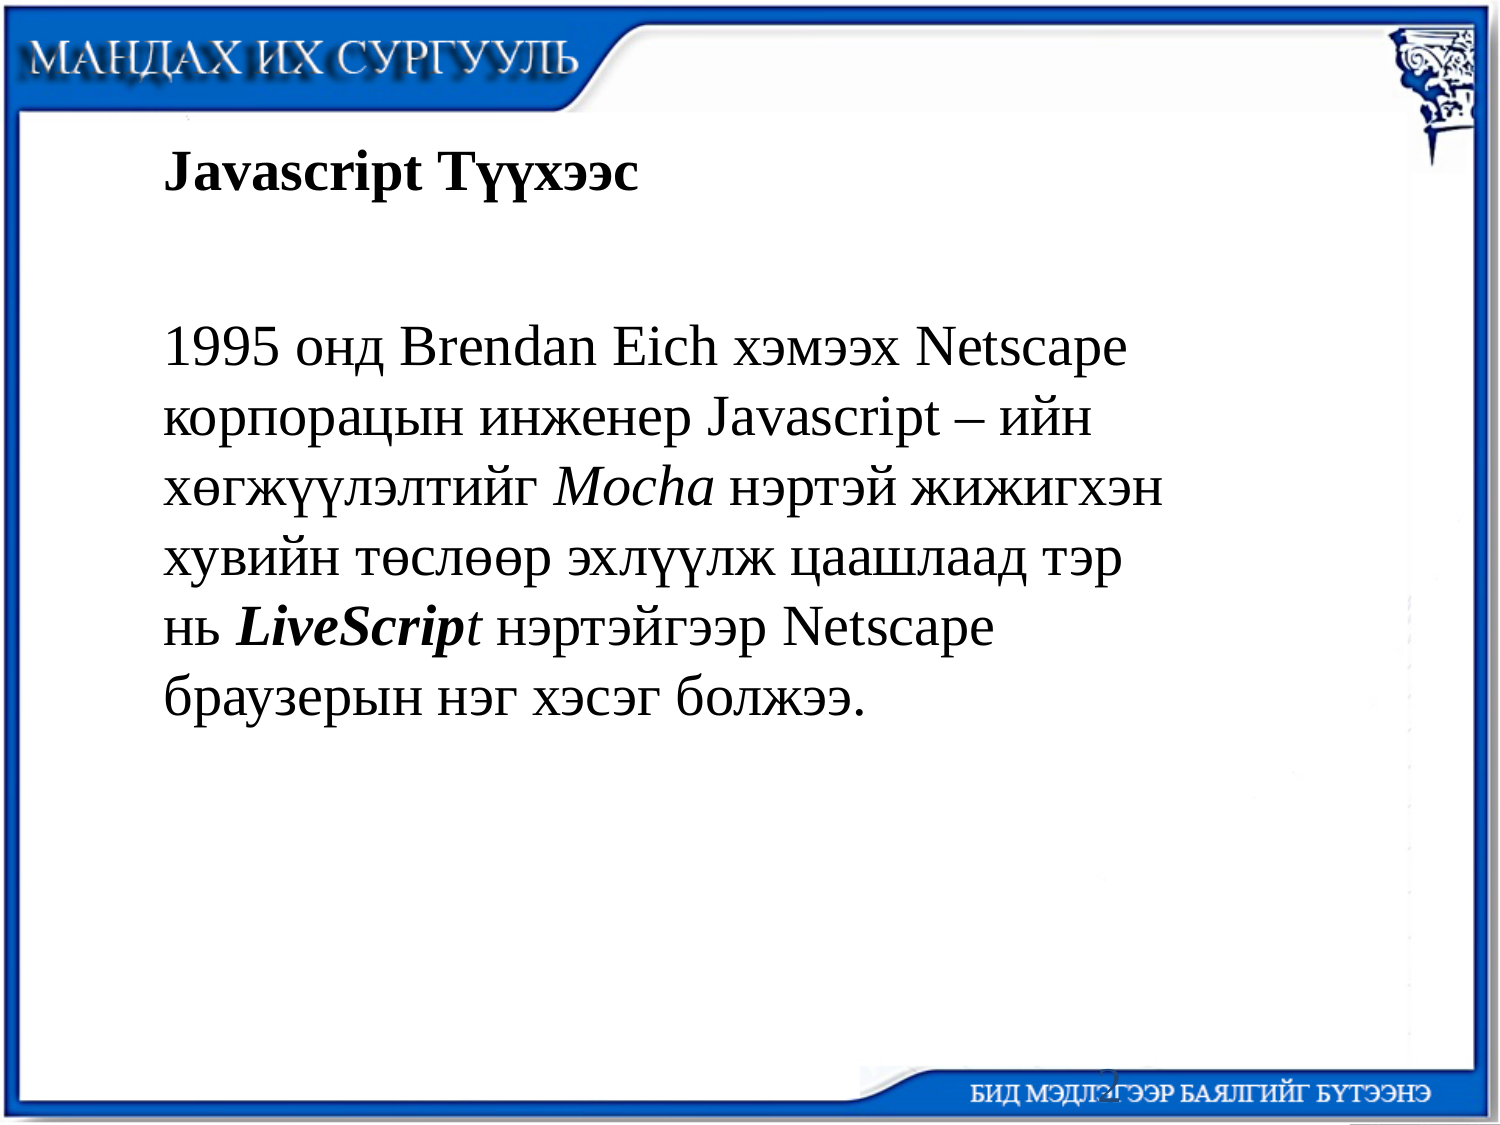

Javascript Түүхээс
1995 онд Brendan Eich хэмээх Netscape корпорацын инженер Javascript – ийн хөгжүүлэлтийг Mocha нэртэй жижигхэн хувийн төслөөр эхлүүлж цаашлаад тэр нь LiveScript нэртэйгээр Netscape браузерын нэг хэсэг болжээ.

2